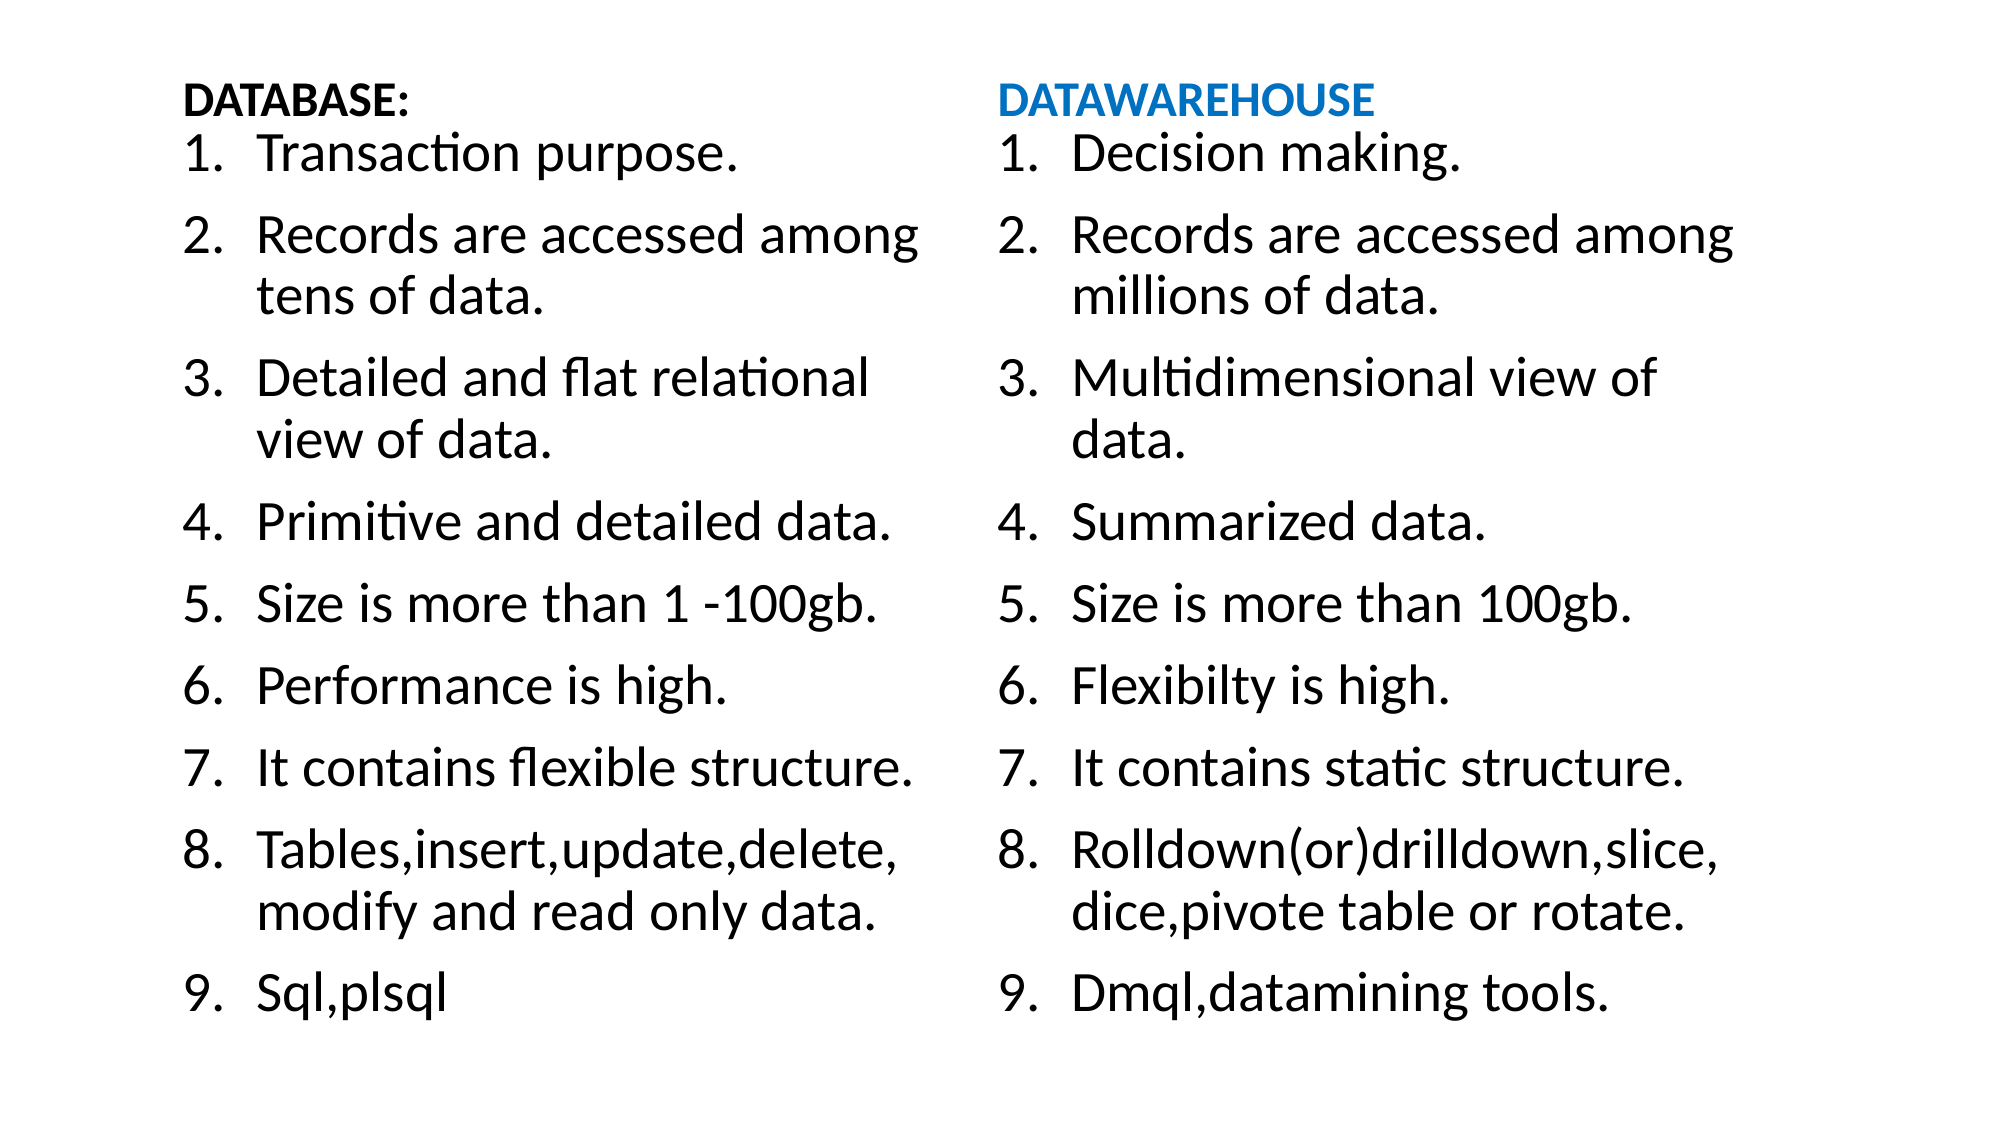

DATABASE:
DATAWAREHOUSE
Transaction purpose.
Records are accessed among tens of data.
Detailed and flat relational view of data.
Primitive and detailed data.
Size is more than 1 -100gb.
Performance is high.
It contains flexible structure.
Tables,insert,update,delete,modify and read only data.
Sql,plsql

Decision making.
Records are accessed among millions of data.
Multidimensional view of data.
Summarized data.
Size is more than 100gb.
Flexibilty is high.
It contains static structure.
Rolldown(or)drilldown,slice,dice,pivote table or rotate.
Dmql,datamining tools.